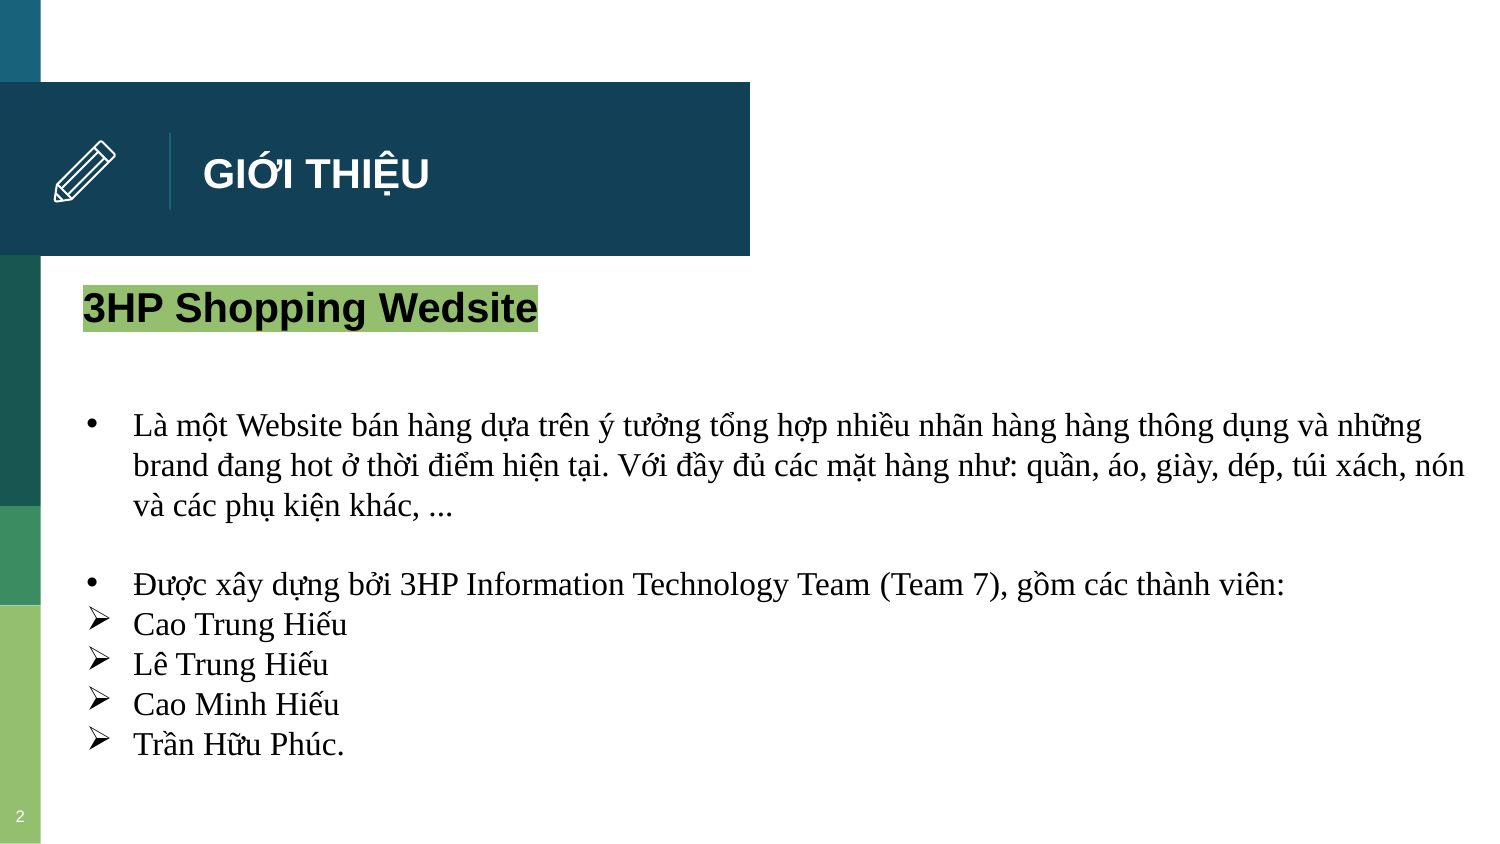

# GIỚI THIỆU

3HP Shopping Wedsite

Là một Website bán hàng dựa trên ý tưởng tổng hợp nhiều nhãn hàng hàng thông dụng và những brand đang hot ở thời điểm hiện tại. Với đầy đủ các mặt hàng như: quần, áo, giày, dép, túi xách, nón và các phụ kiện khác, ...

Được xây dựng bởi 3HP Information Technology Team (Team 7), gồm các thành viên:
Cao Trung Hiếu
Lê Trung Hiếu
Cao Minh Hiếu
Trần Hữu Phúc.
2